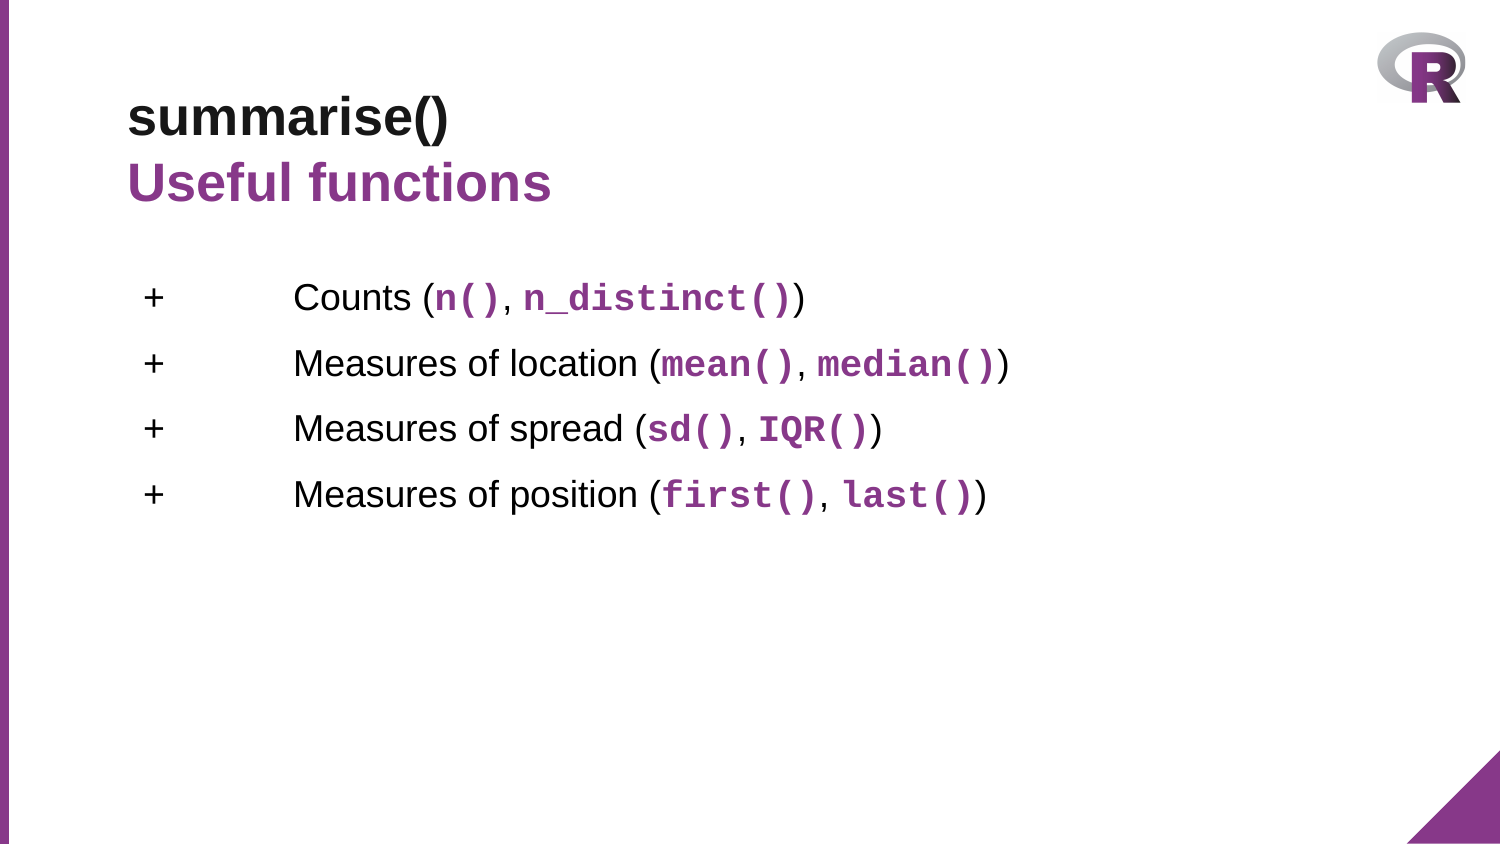

# summarise()
Useful functions
+	Counts (n(), n_distinct())
+	Measures of location (mean(), median())
+	Measures of spread (sd(), IQR())
+	Measures of position (first(), last())